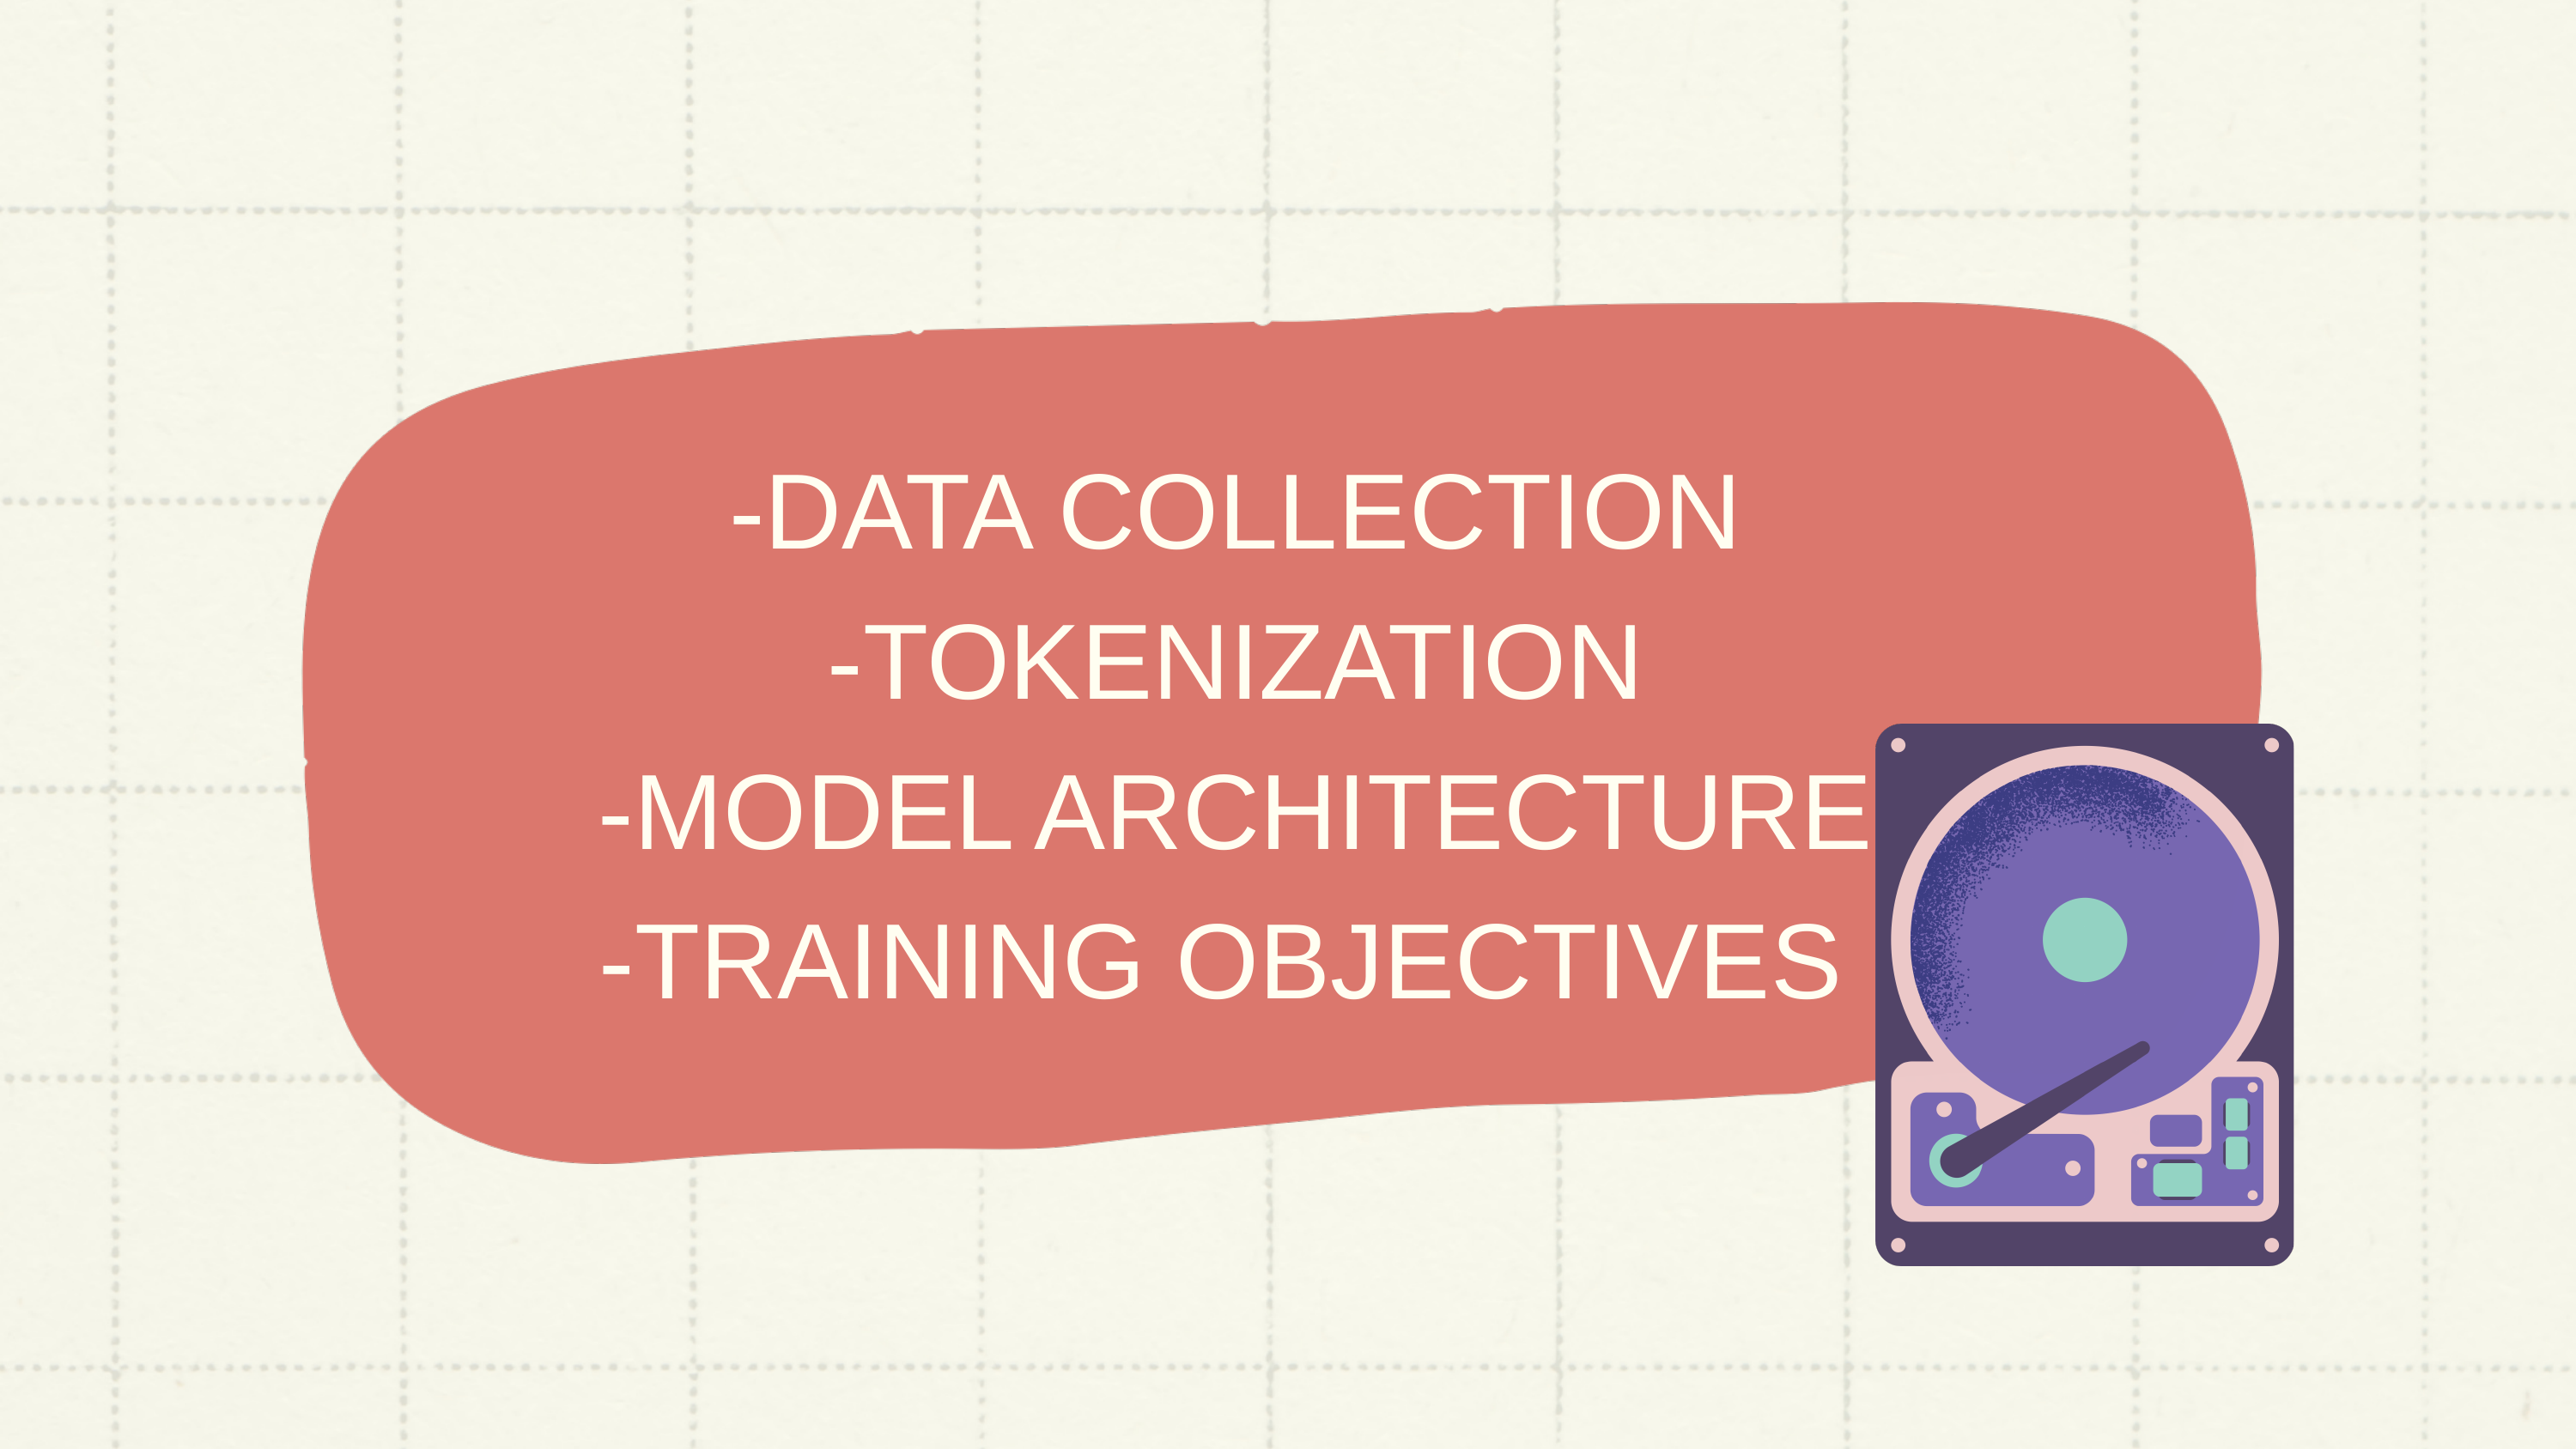

-DATA COLLECTION
-TOKENIZATION
-MODEL ARCHITECTURE
-TRAINING OBJECTIVES